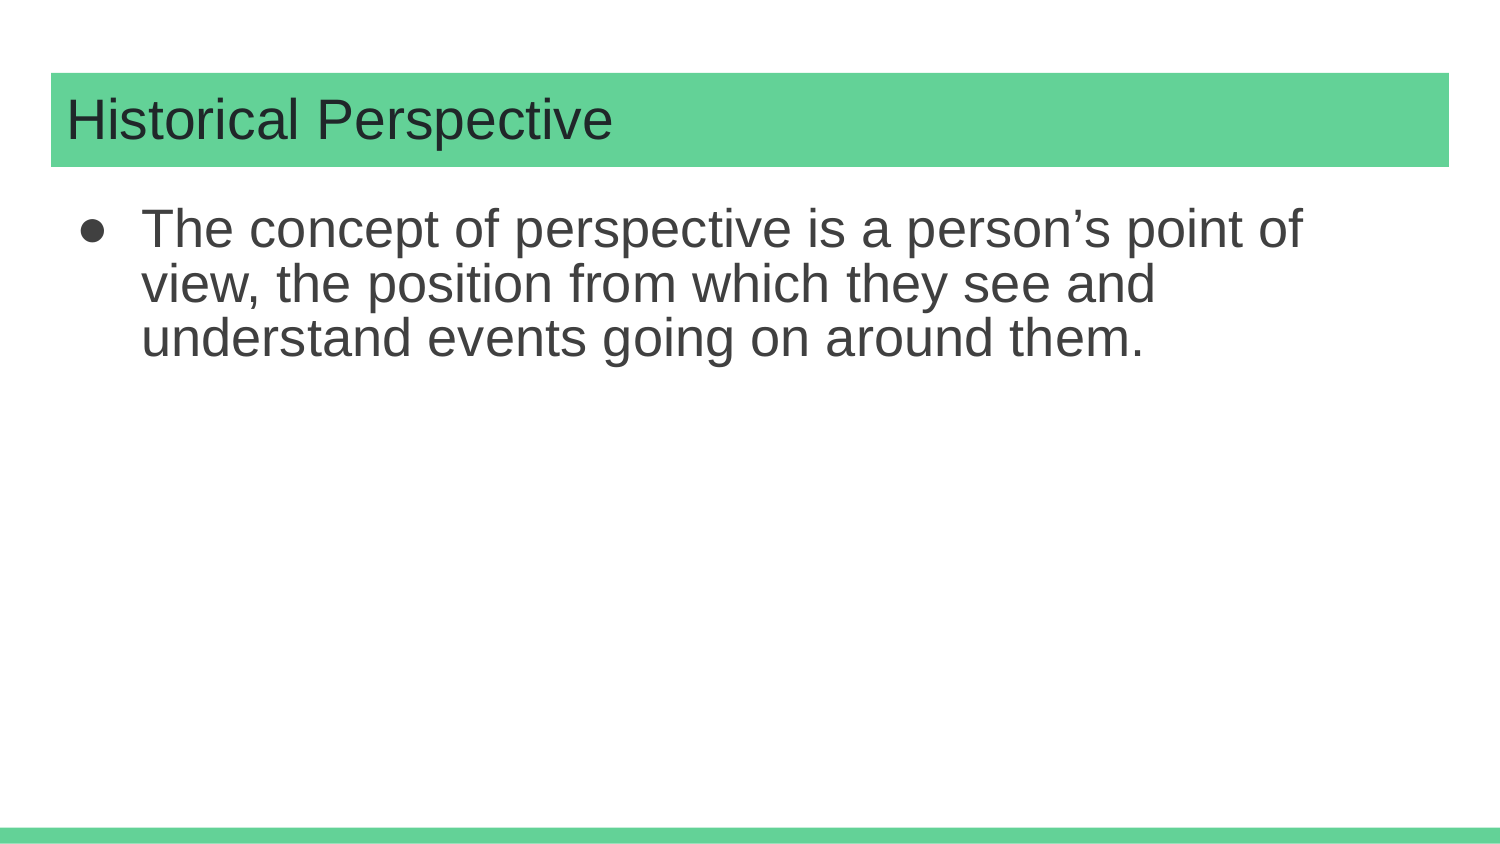

# Historical Perspective
The concept of perspective is a person’s point of view, the position from which they see and understand events going on around them.